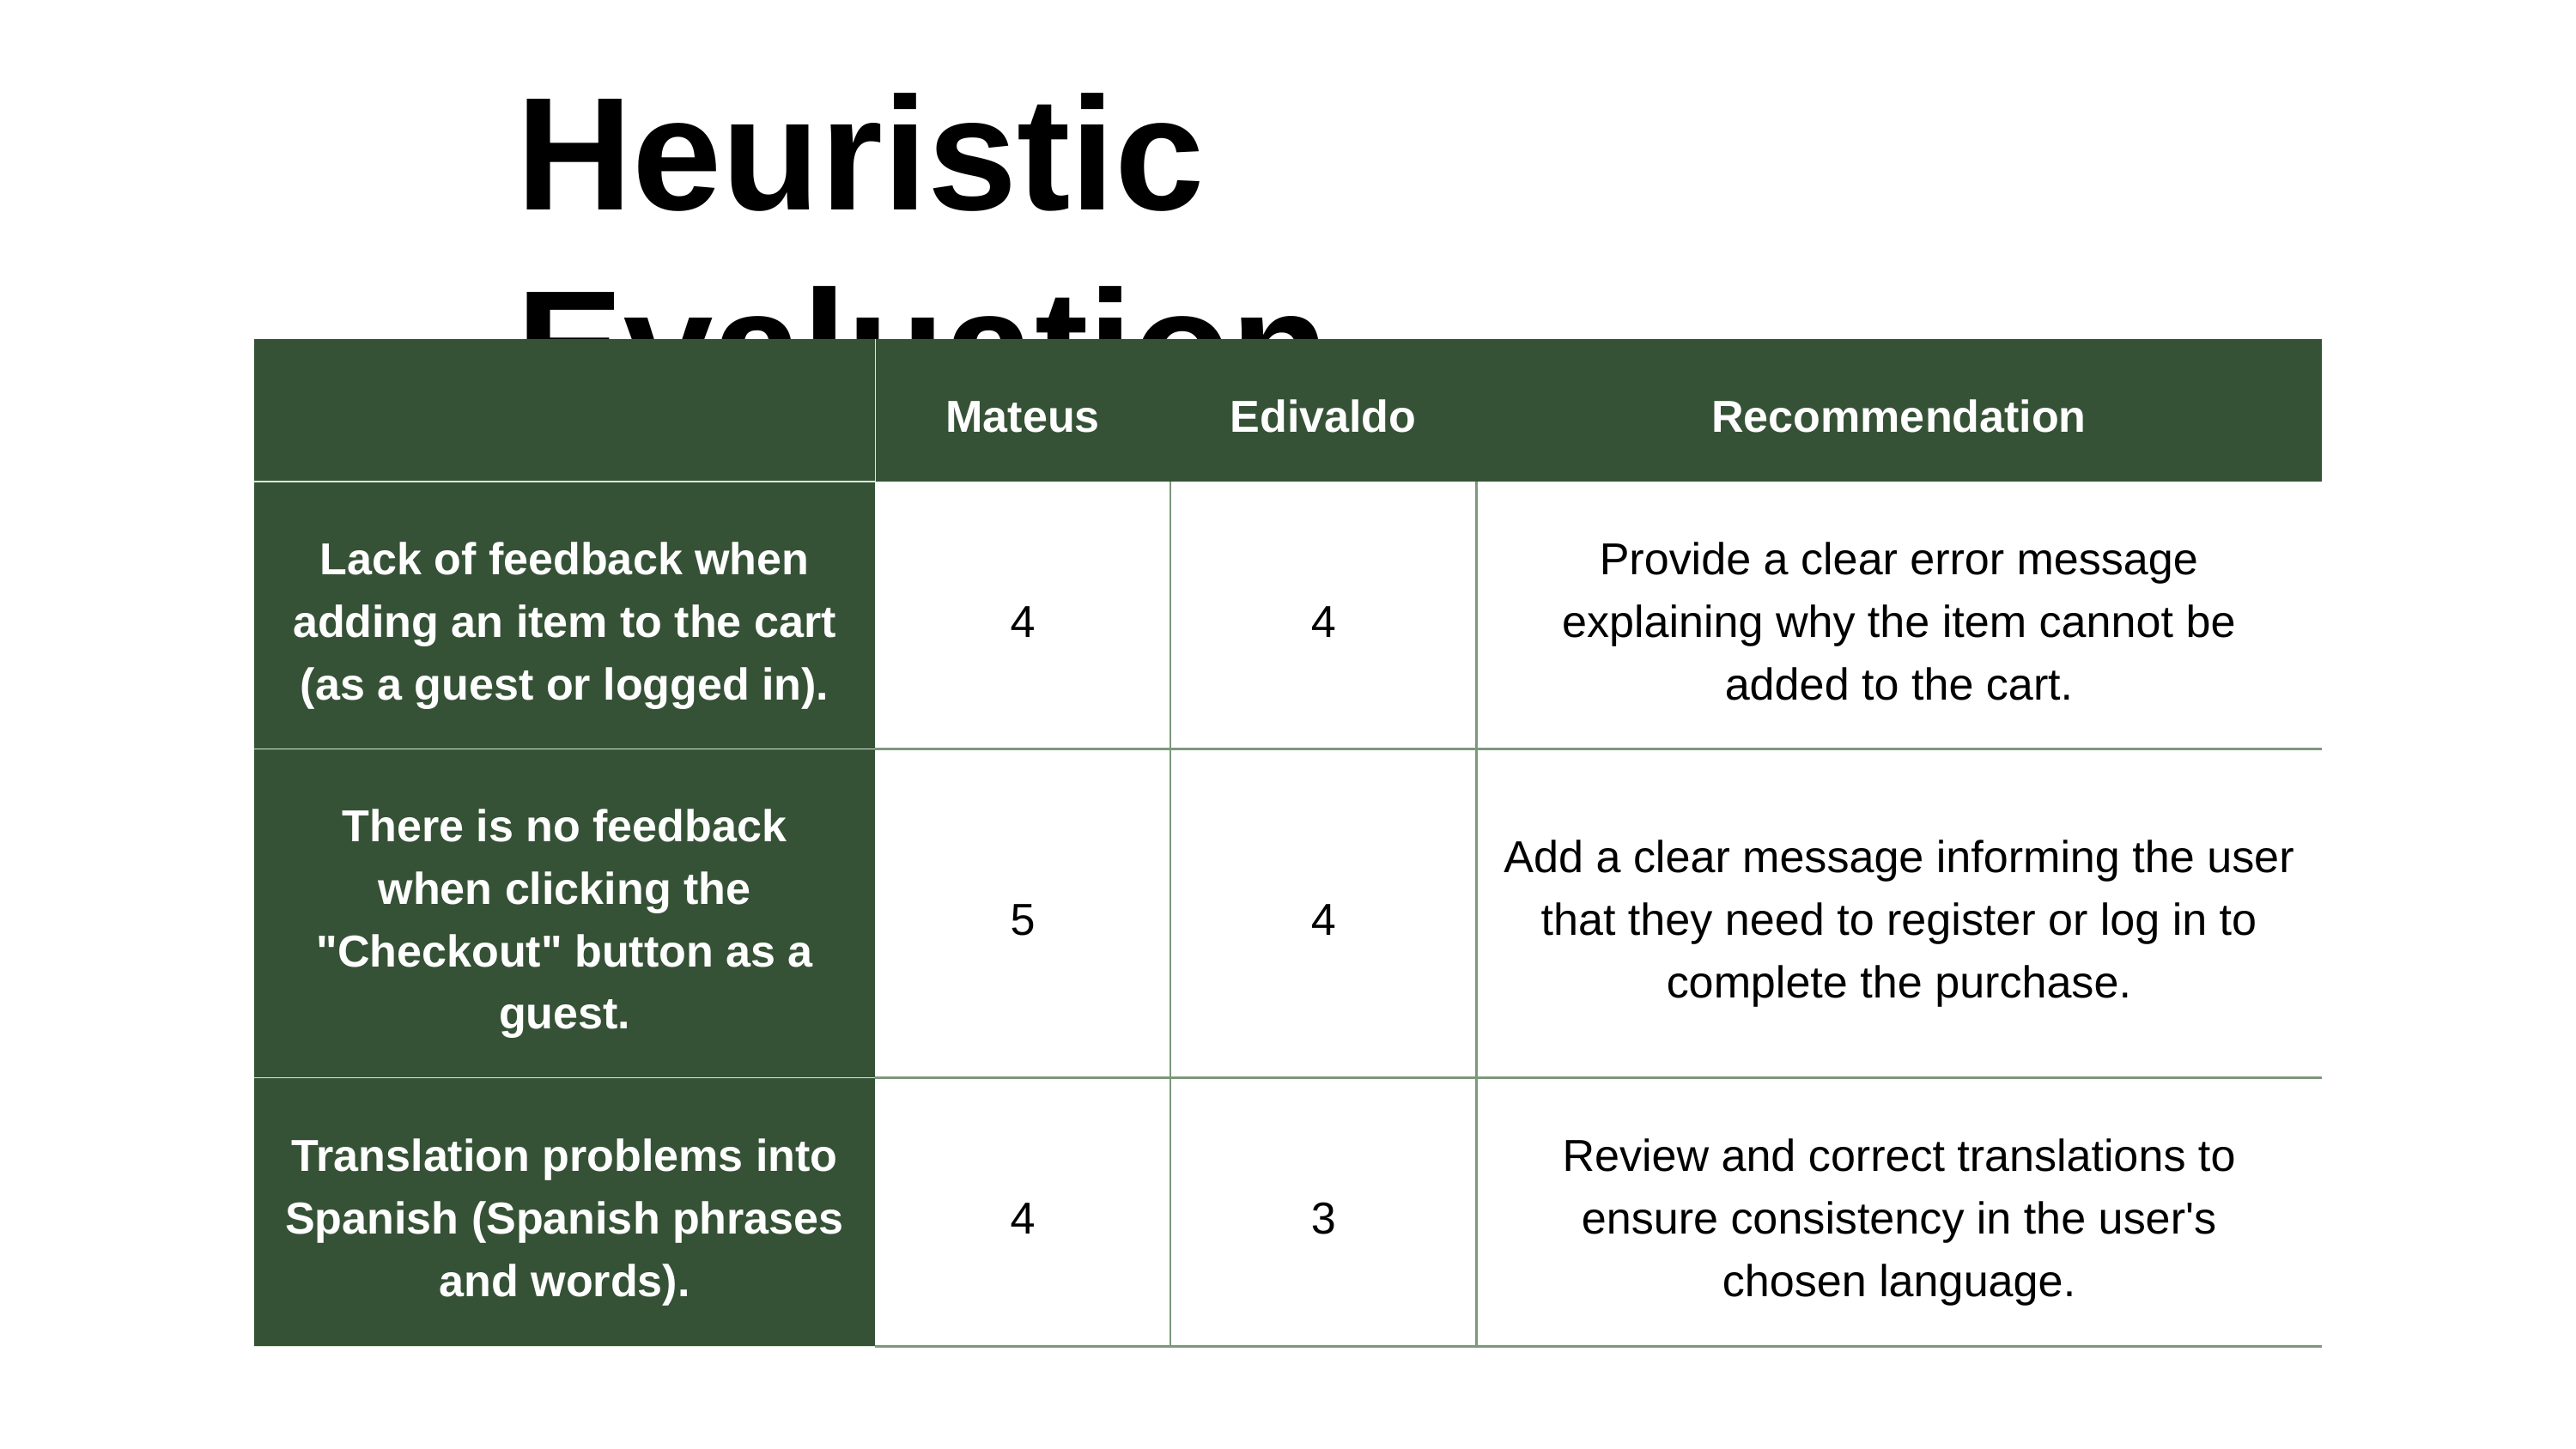

Heuristic Evaluation
|  | Mateus | Edivaldo | Recommendation |
| --- | --- | --- | --- |
| Lack of feedback when adding an item to the cart (as a guest or logged in). | 4 | 4 | Provide a clear error message explaining why the item cannot be added to the cart. |
| There is no feedback when clicking the "Checkout" button as a guest. | 5 | 4 | Add a clear message informing the user that they need to register or log in to complete the purchase. |
| Translation problems into Spanish (Spanish phrases and words). | 4 | 3 | Review and correct translations to ensure consistency in the user's chosen language. |